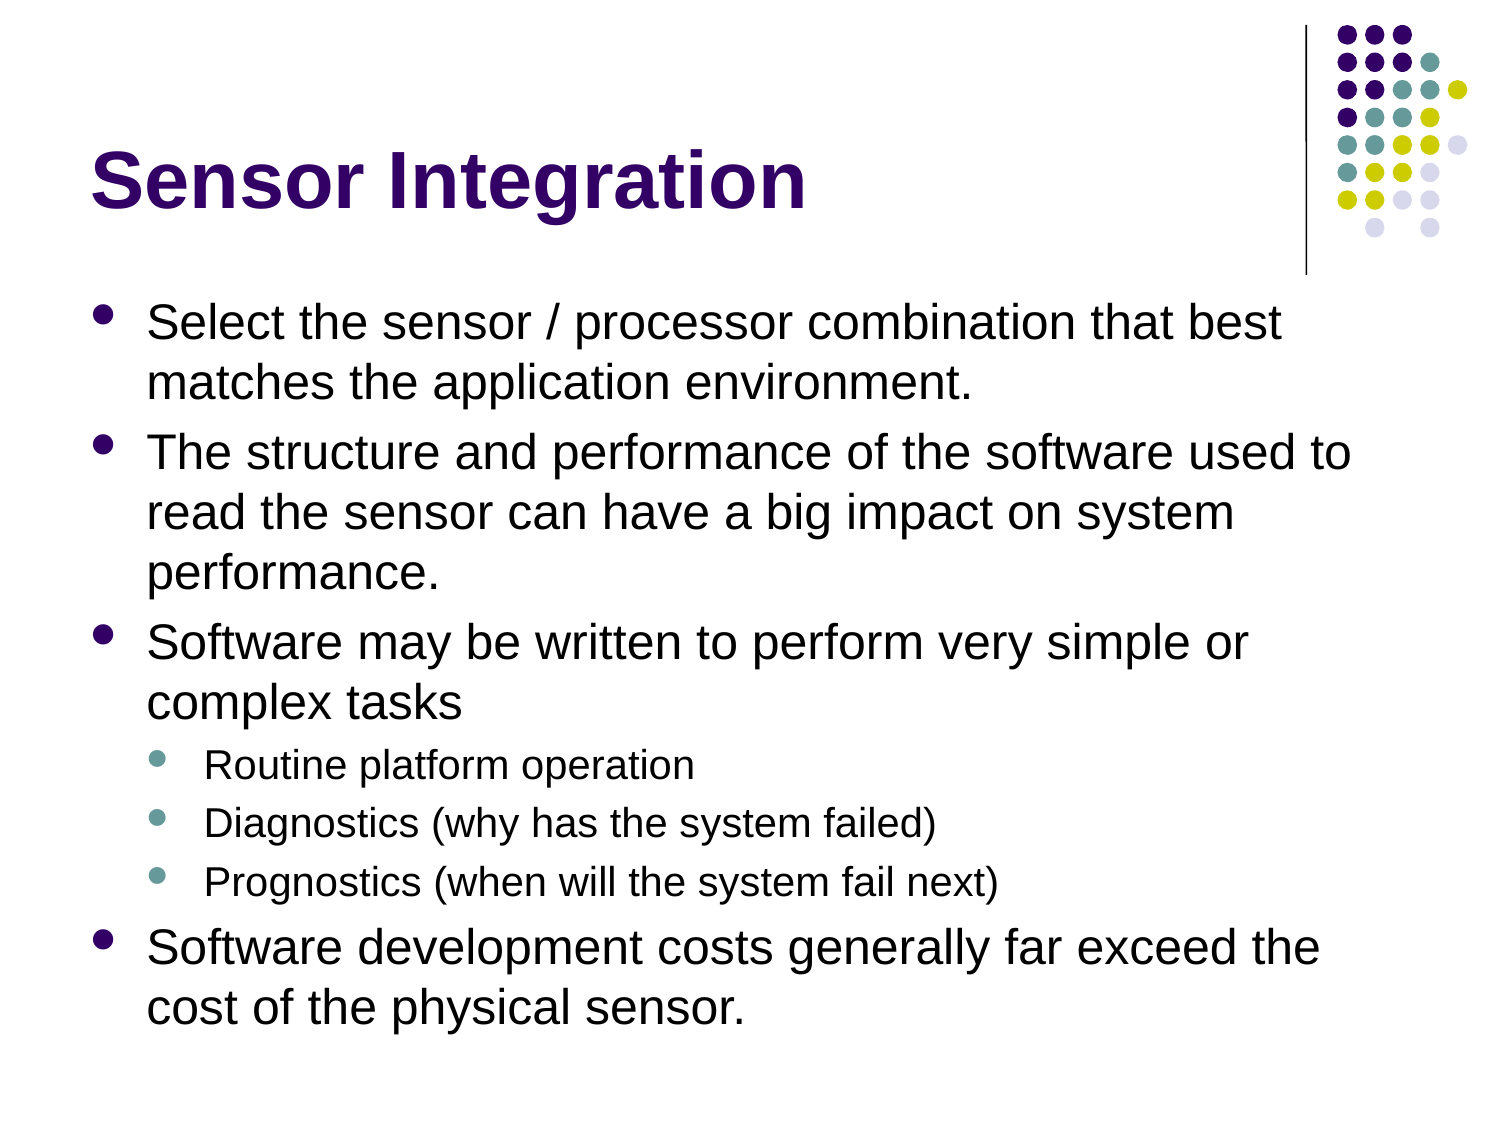

# Sensor Integration
Select the sensor / processor combination that best matches the application environment.
The structure and performance of the software used to read the sensor can have a big impact on system performance.
Software may be written to perform very simple or complex tasks
Routine platform operation
Diagnostics (why has the system failed)
Prognostics (when will the system fail next)
Software development costs generally far exceed the cost of the physical sensor.